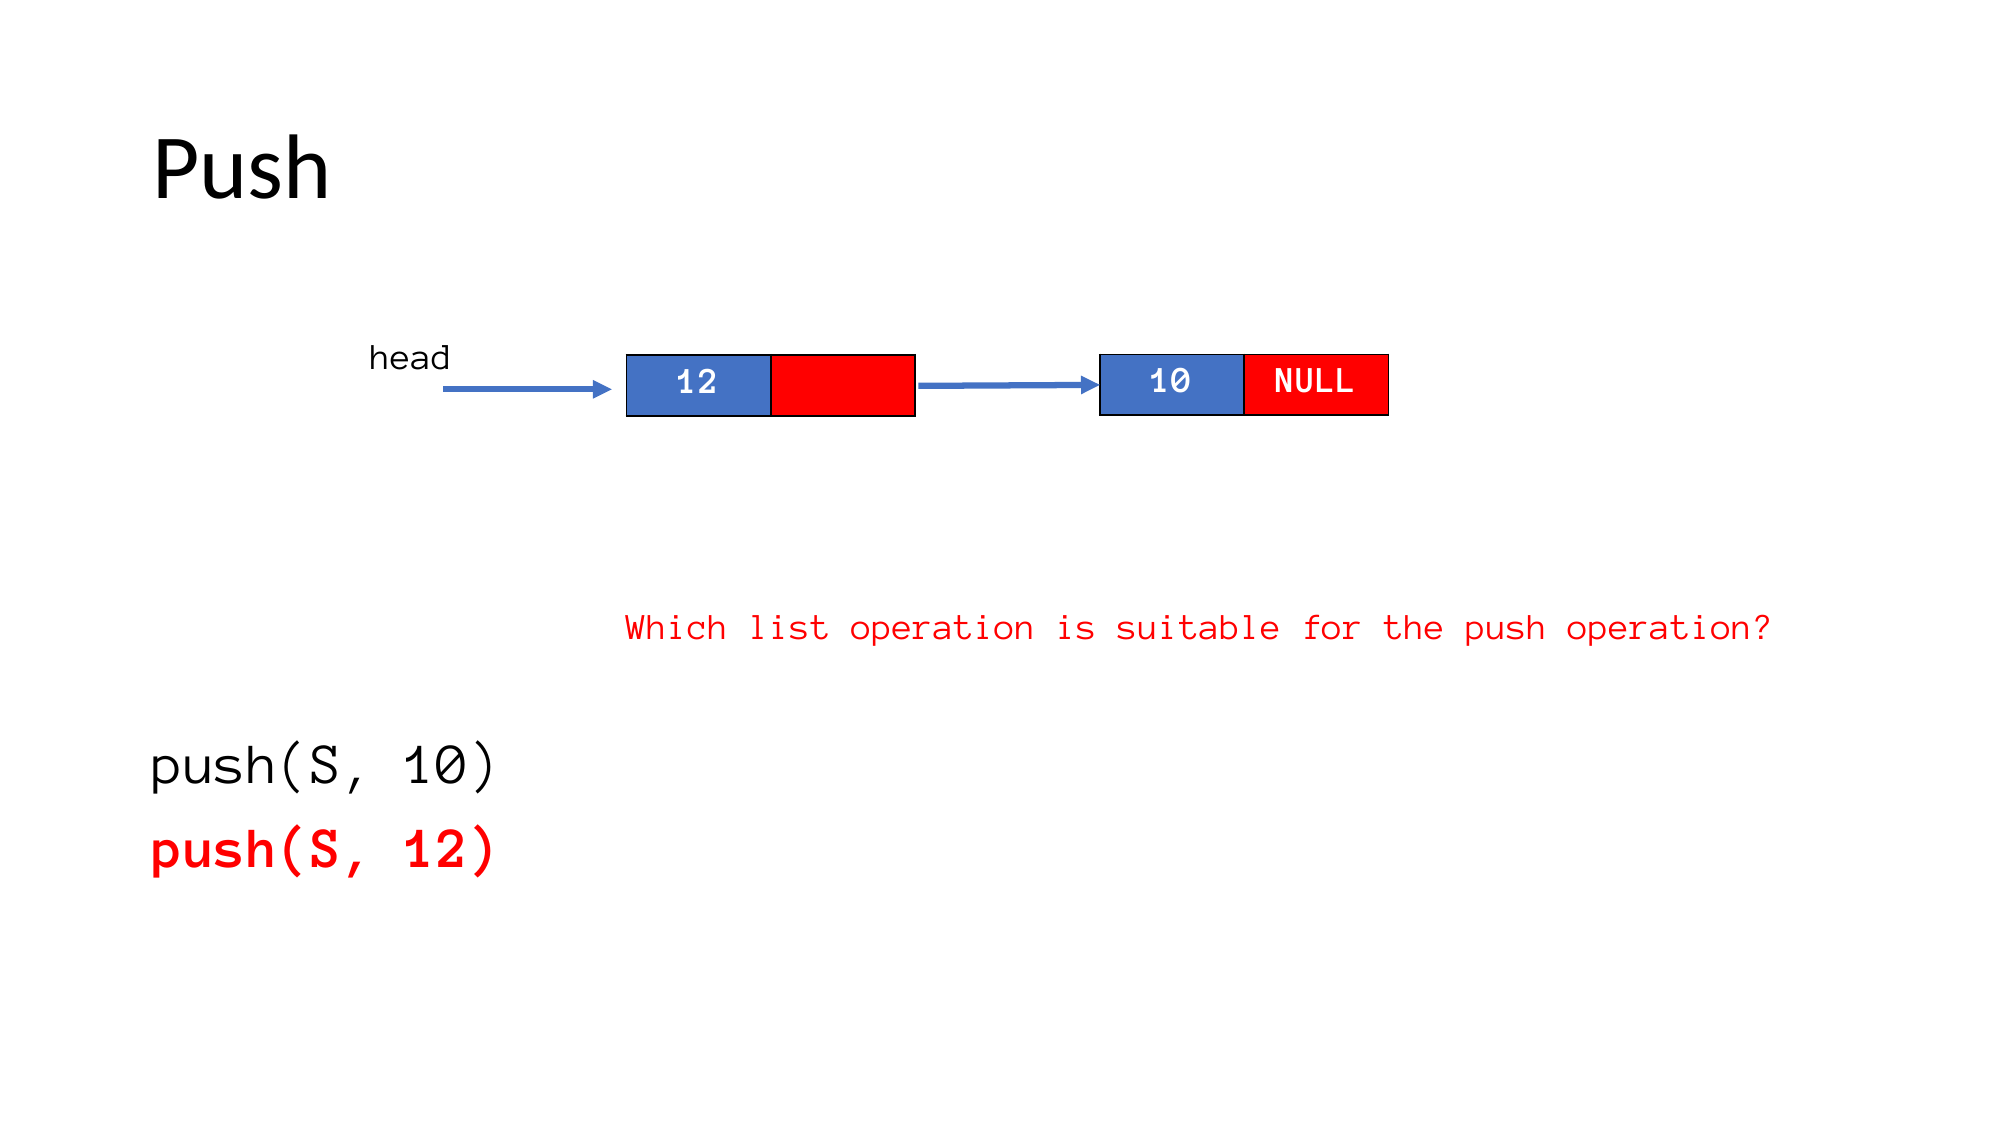

# Push

push(S, 10)
push(S, 12)
head
| 10 | NULL |
| --- | --- |
| 12 |  |
| --- | --- |
Which list operation is suitable for the push operation?